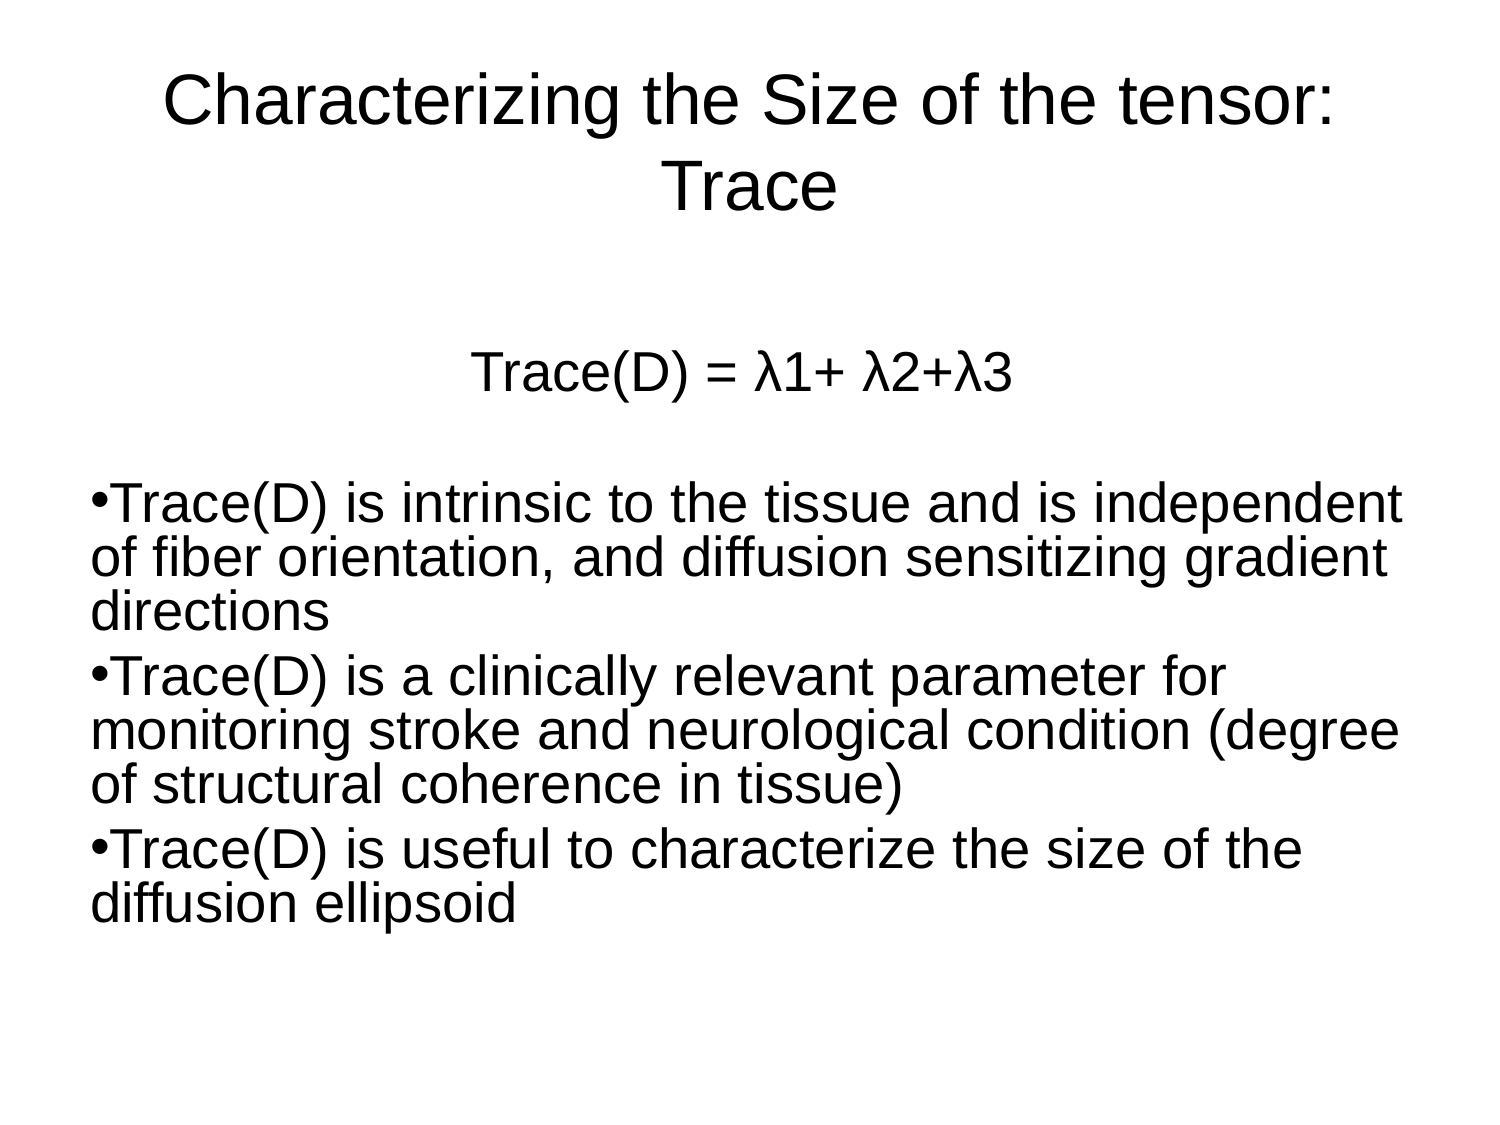

# Characterizing the Size of the tensor: Trace

Trace(D) = λ1+ λ2+λ3

Trace(D) is intrinsic to the tissue and is independent of fiber orientation, and diffusion sensitizing gradient directions
Trace(D) is a clinically relevant parameter for monitoring stroke and neurological condition (degree of structural coherence in tissue)
Trace(D) is useful to characterize the size of the diffusion ellipsoid